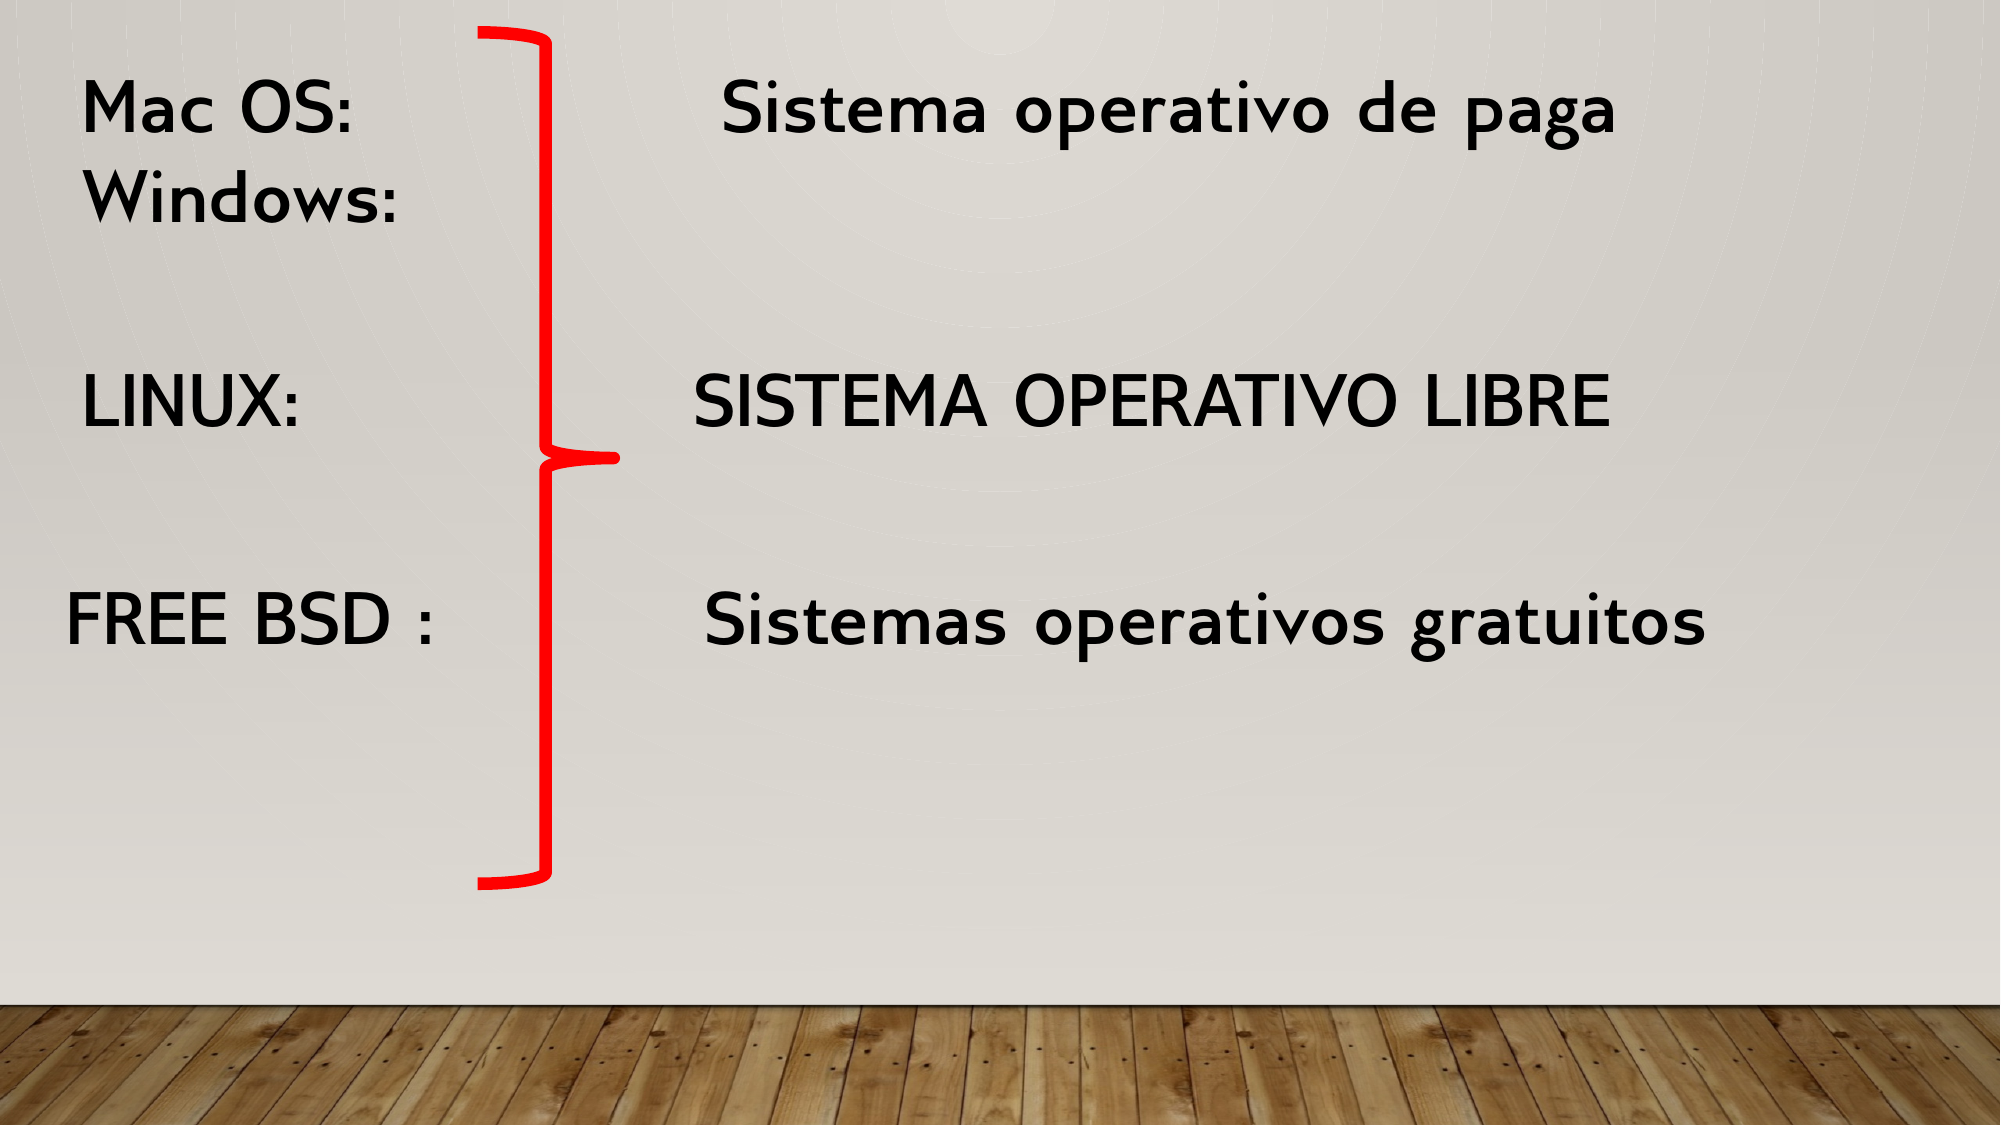

Mac OS:               Sistema operativo de paga
Windows:
LINUX:                SISTEMA OPERATIVO LIBRE
FREE BSD :           Sistemas operativos gratuitos